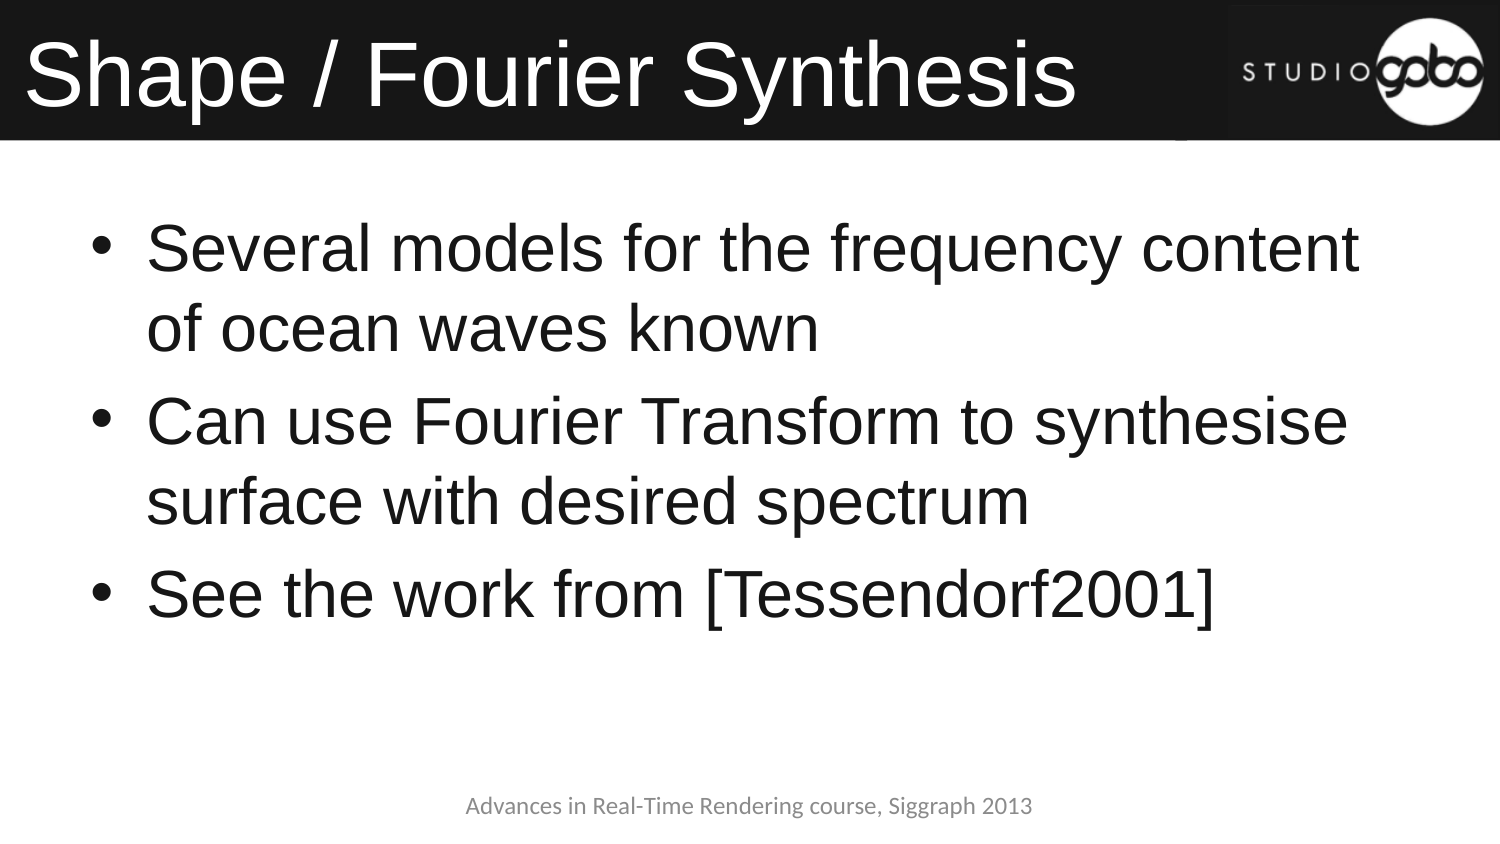

# Shape / Fourier Synthesis
Several models for the frequency content of ocean waves known
Can use Fourier Transform to synthesise surface with desired spectrum
See the work from [Tessendorf2001]

Advances in Real-Time Rendering course, Siggraph 2013